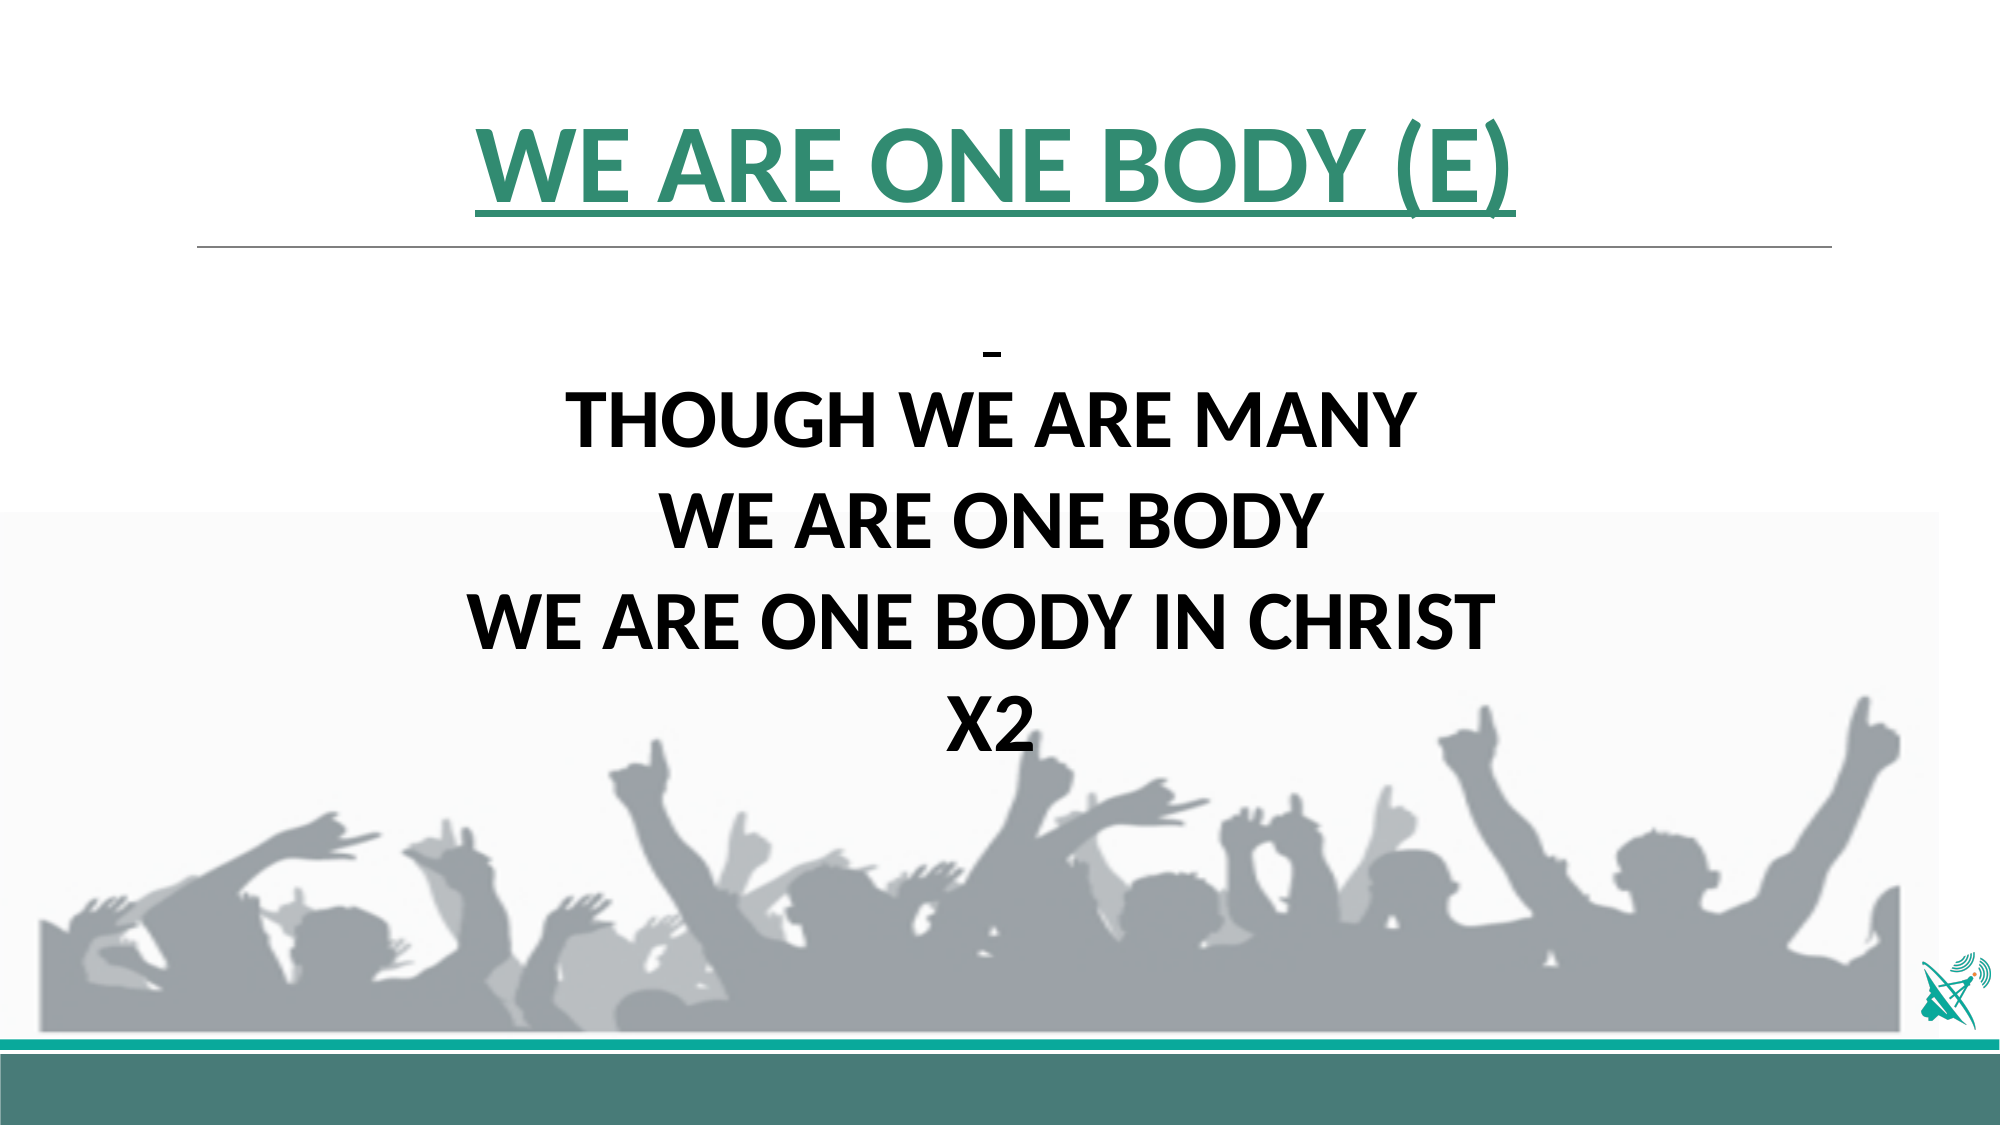

# WE ARE ONE BODY (E)
THOUGH WE ARE MANY
WE ARE ONE BODY
WE ARE ONE BODY IN CHRIST
X2